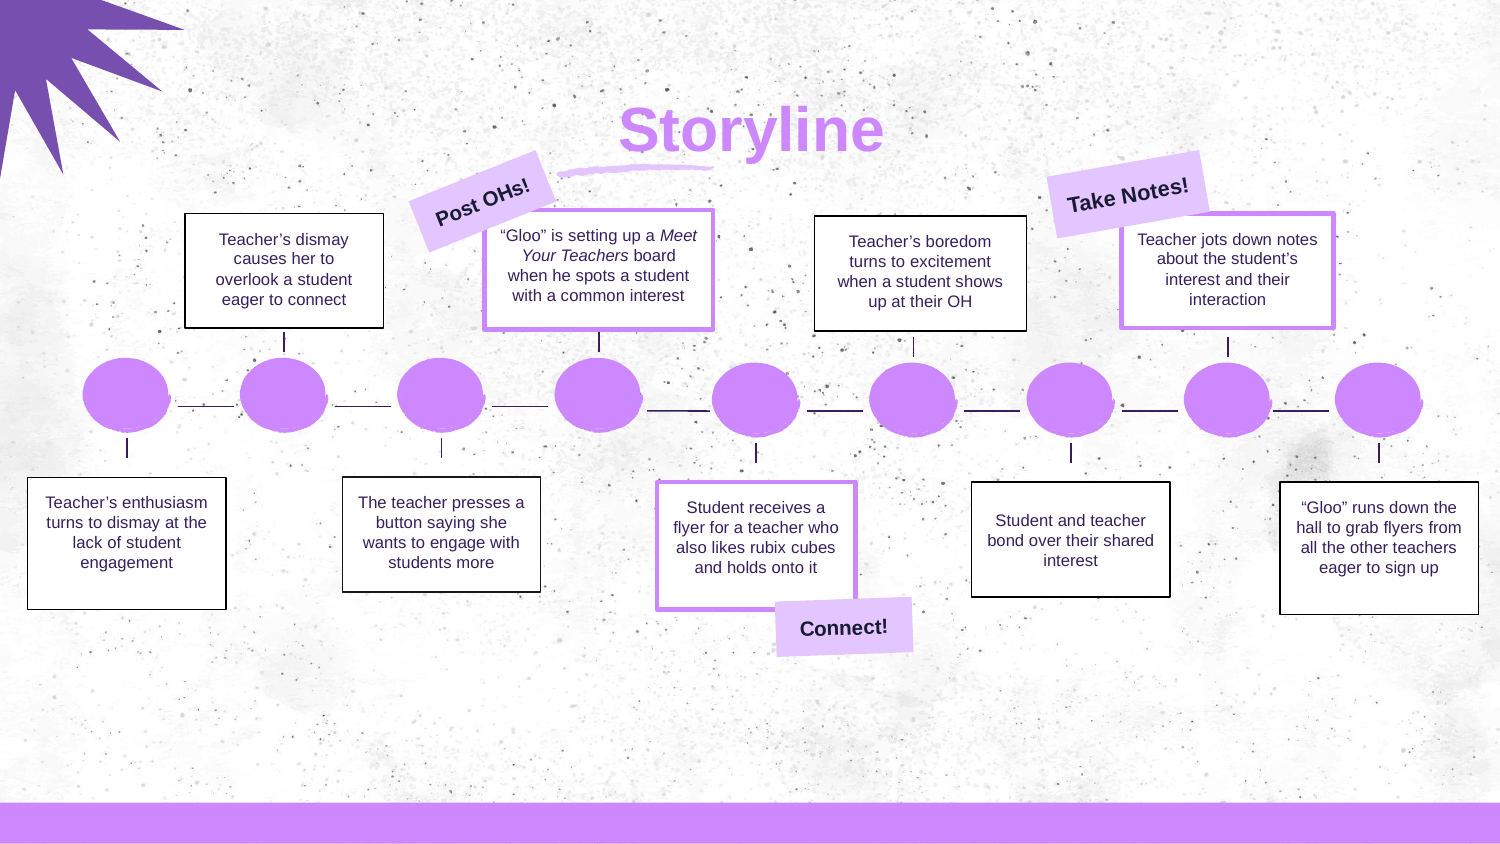

# Storyline
Take Notes!

Post OHs!
“Gloo” is setting up a Meet Your Teachers board when he spots a student with a common interest
Teacher jots down notes about the student’s interest and their interaction
Teacher’s dismay causes her to overlook a student eager to connect
Teacher’s boredom turns to excitement when a student shows up at their OH

The teacher presses a button saying she wants to engage with students more
Teacher’s enthusiasm turns to dismay at the lack of student engagement
Student receives a flyer for a teacher who also likes rubix cubes and holds onto it
“Gloo” runs down the hall to grab flyers from all the other teachers eager to sign up
Student and teacher bond over their shared interest
Connect!